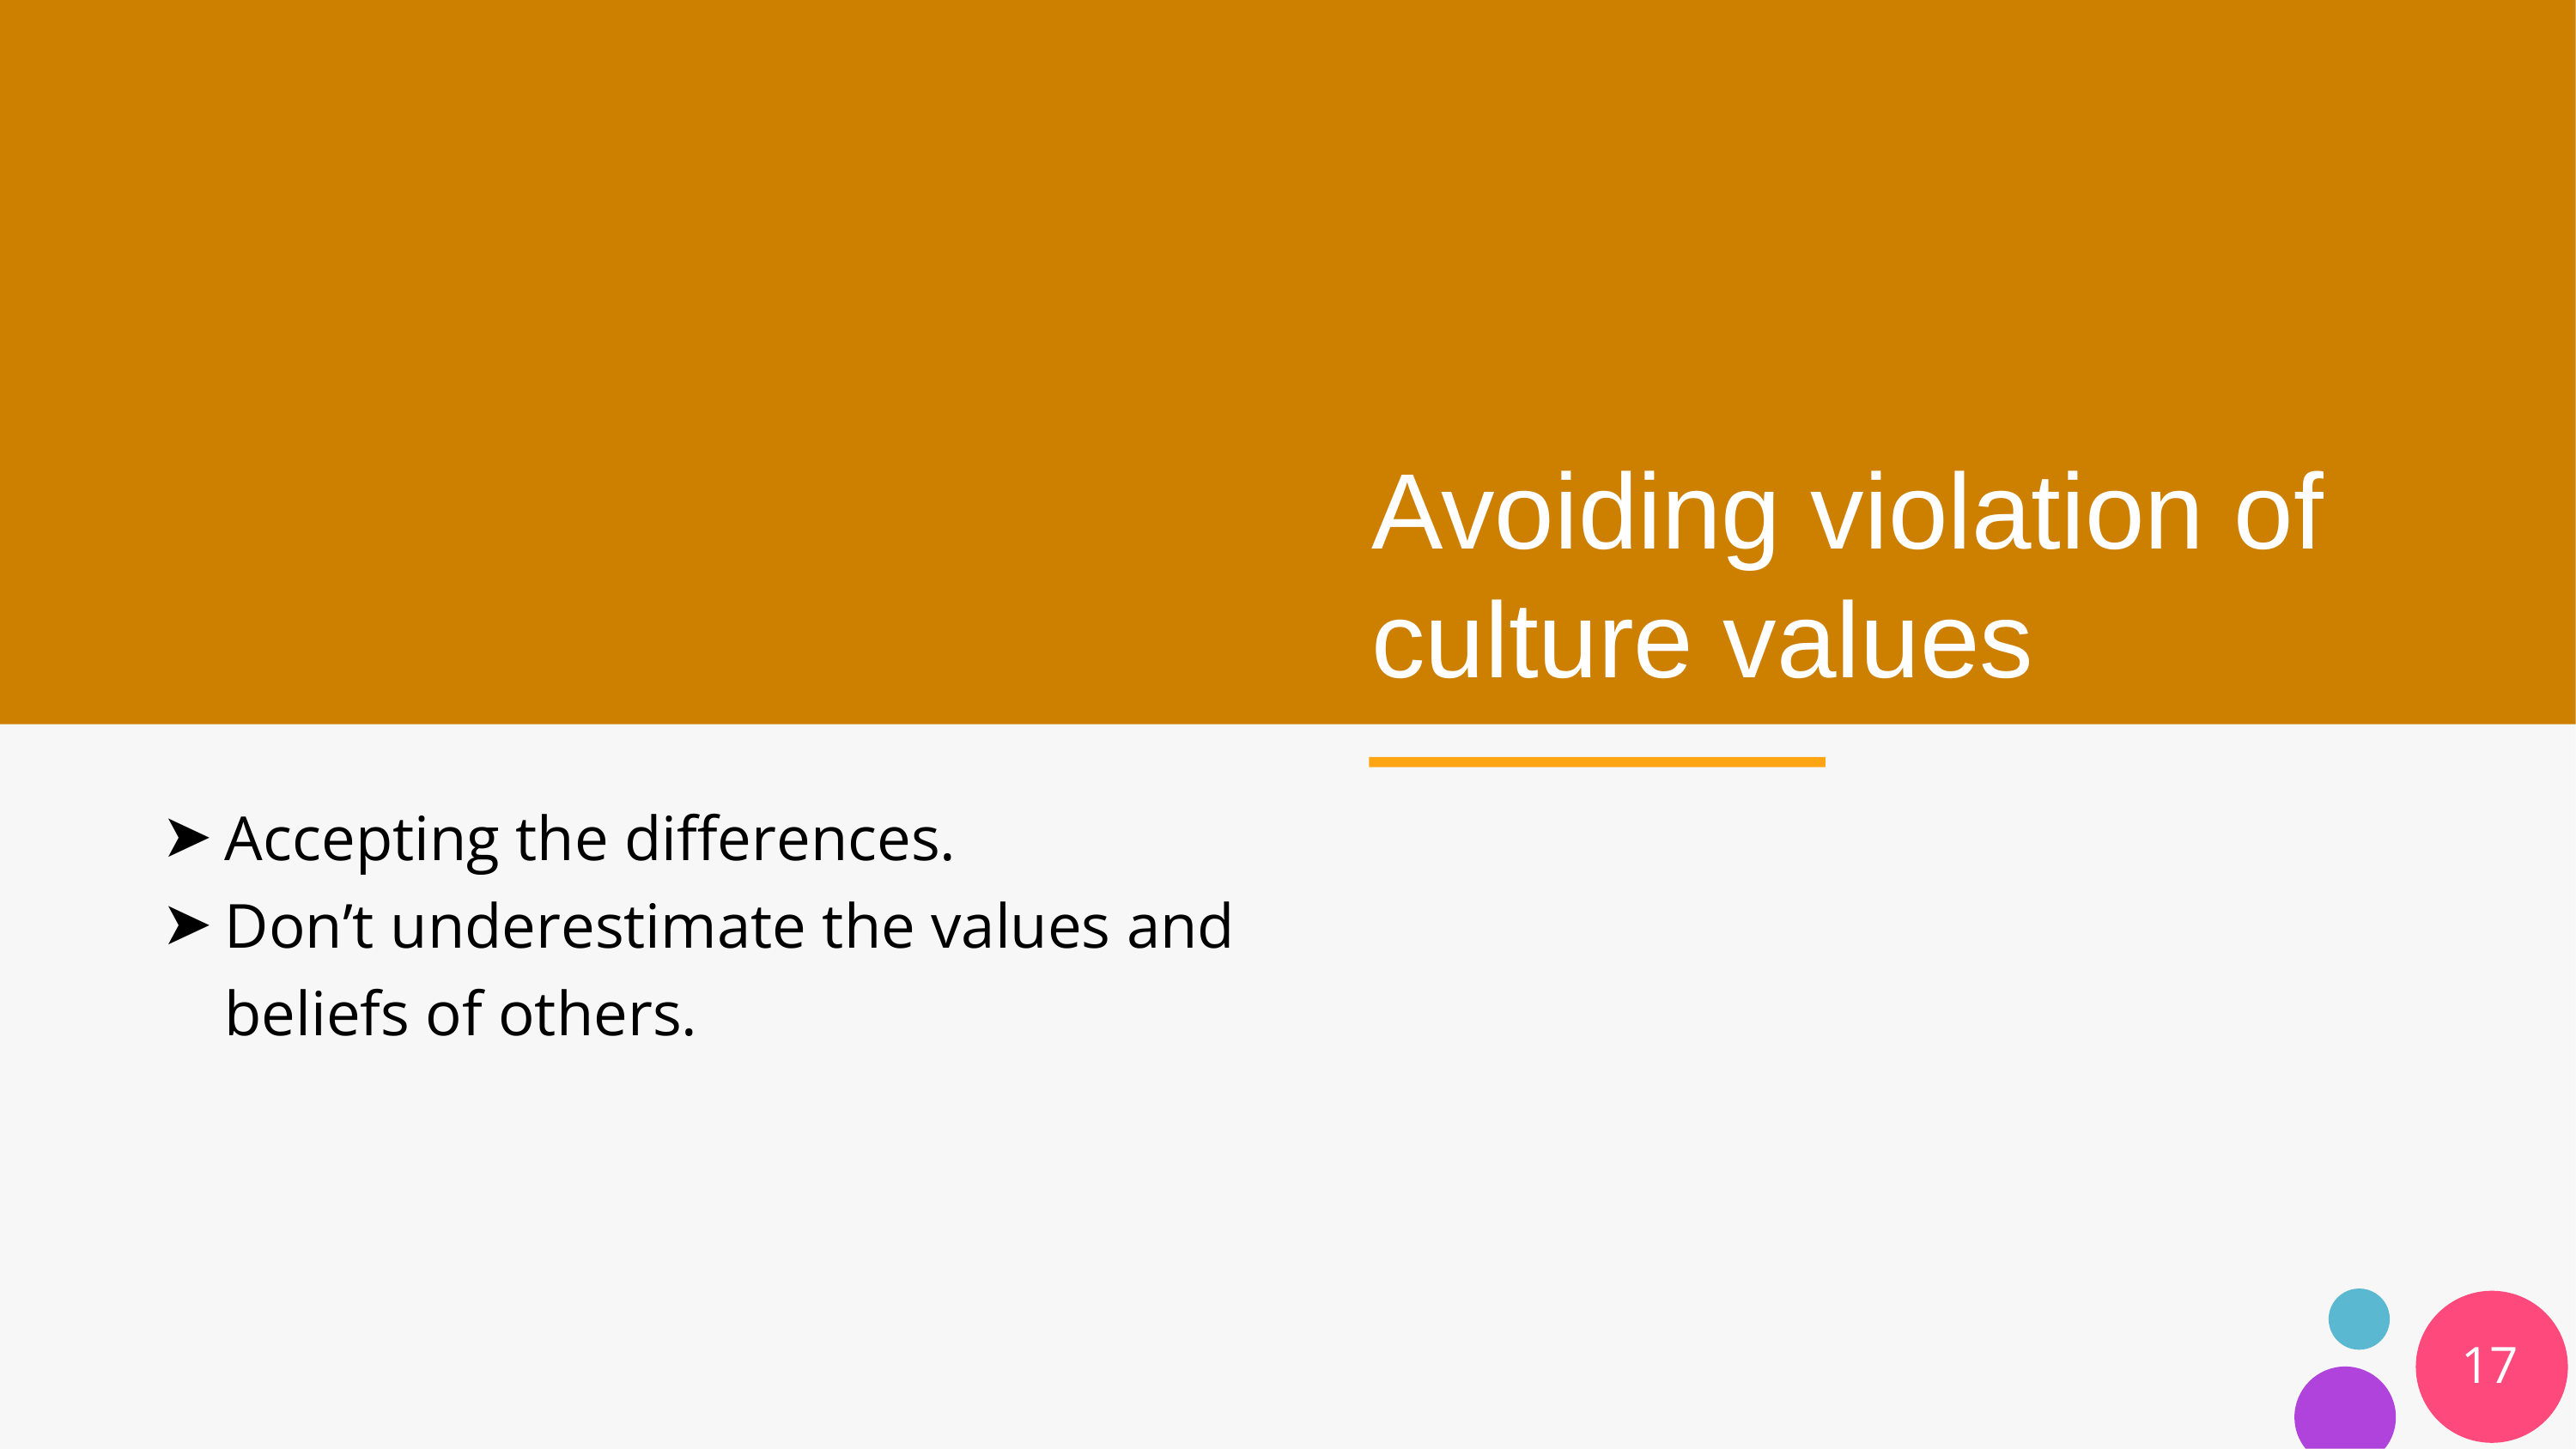

# Avoiding violation of culture values
Accepting the differences.
Don’t underestimate the values and beliefs of others.
17